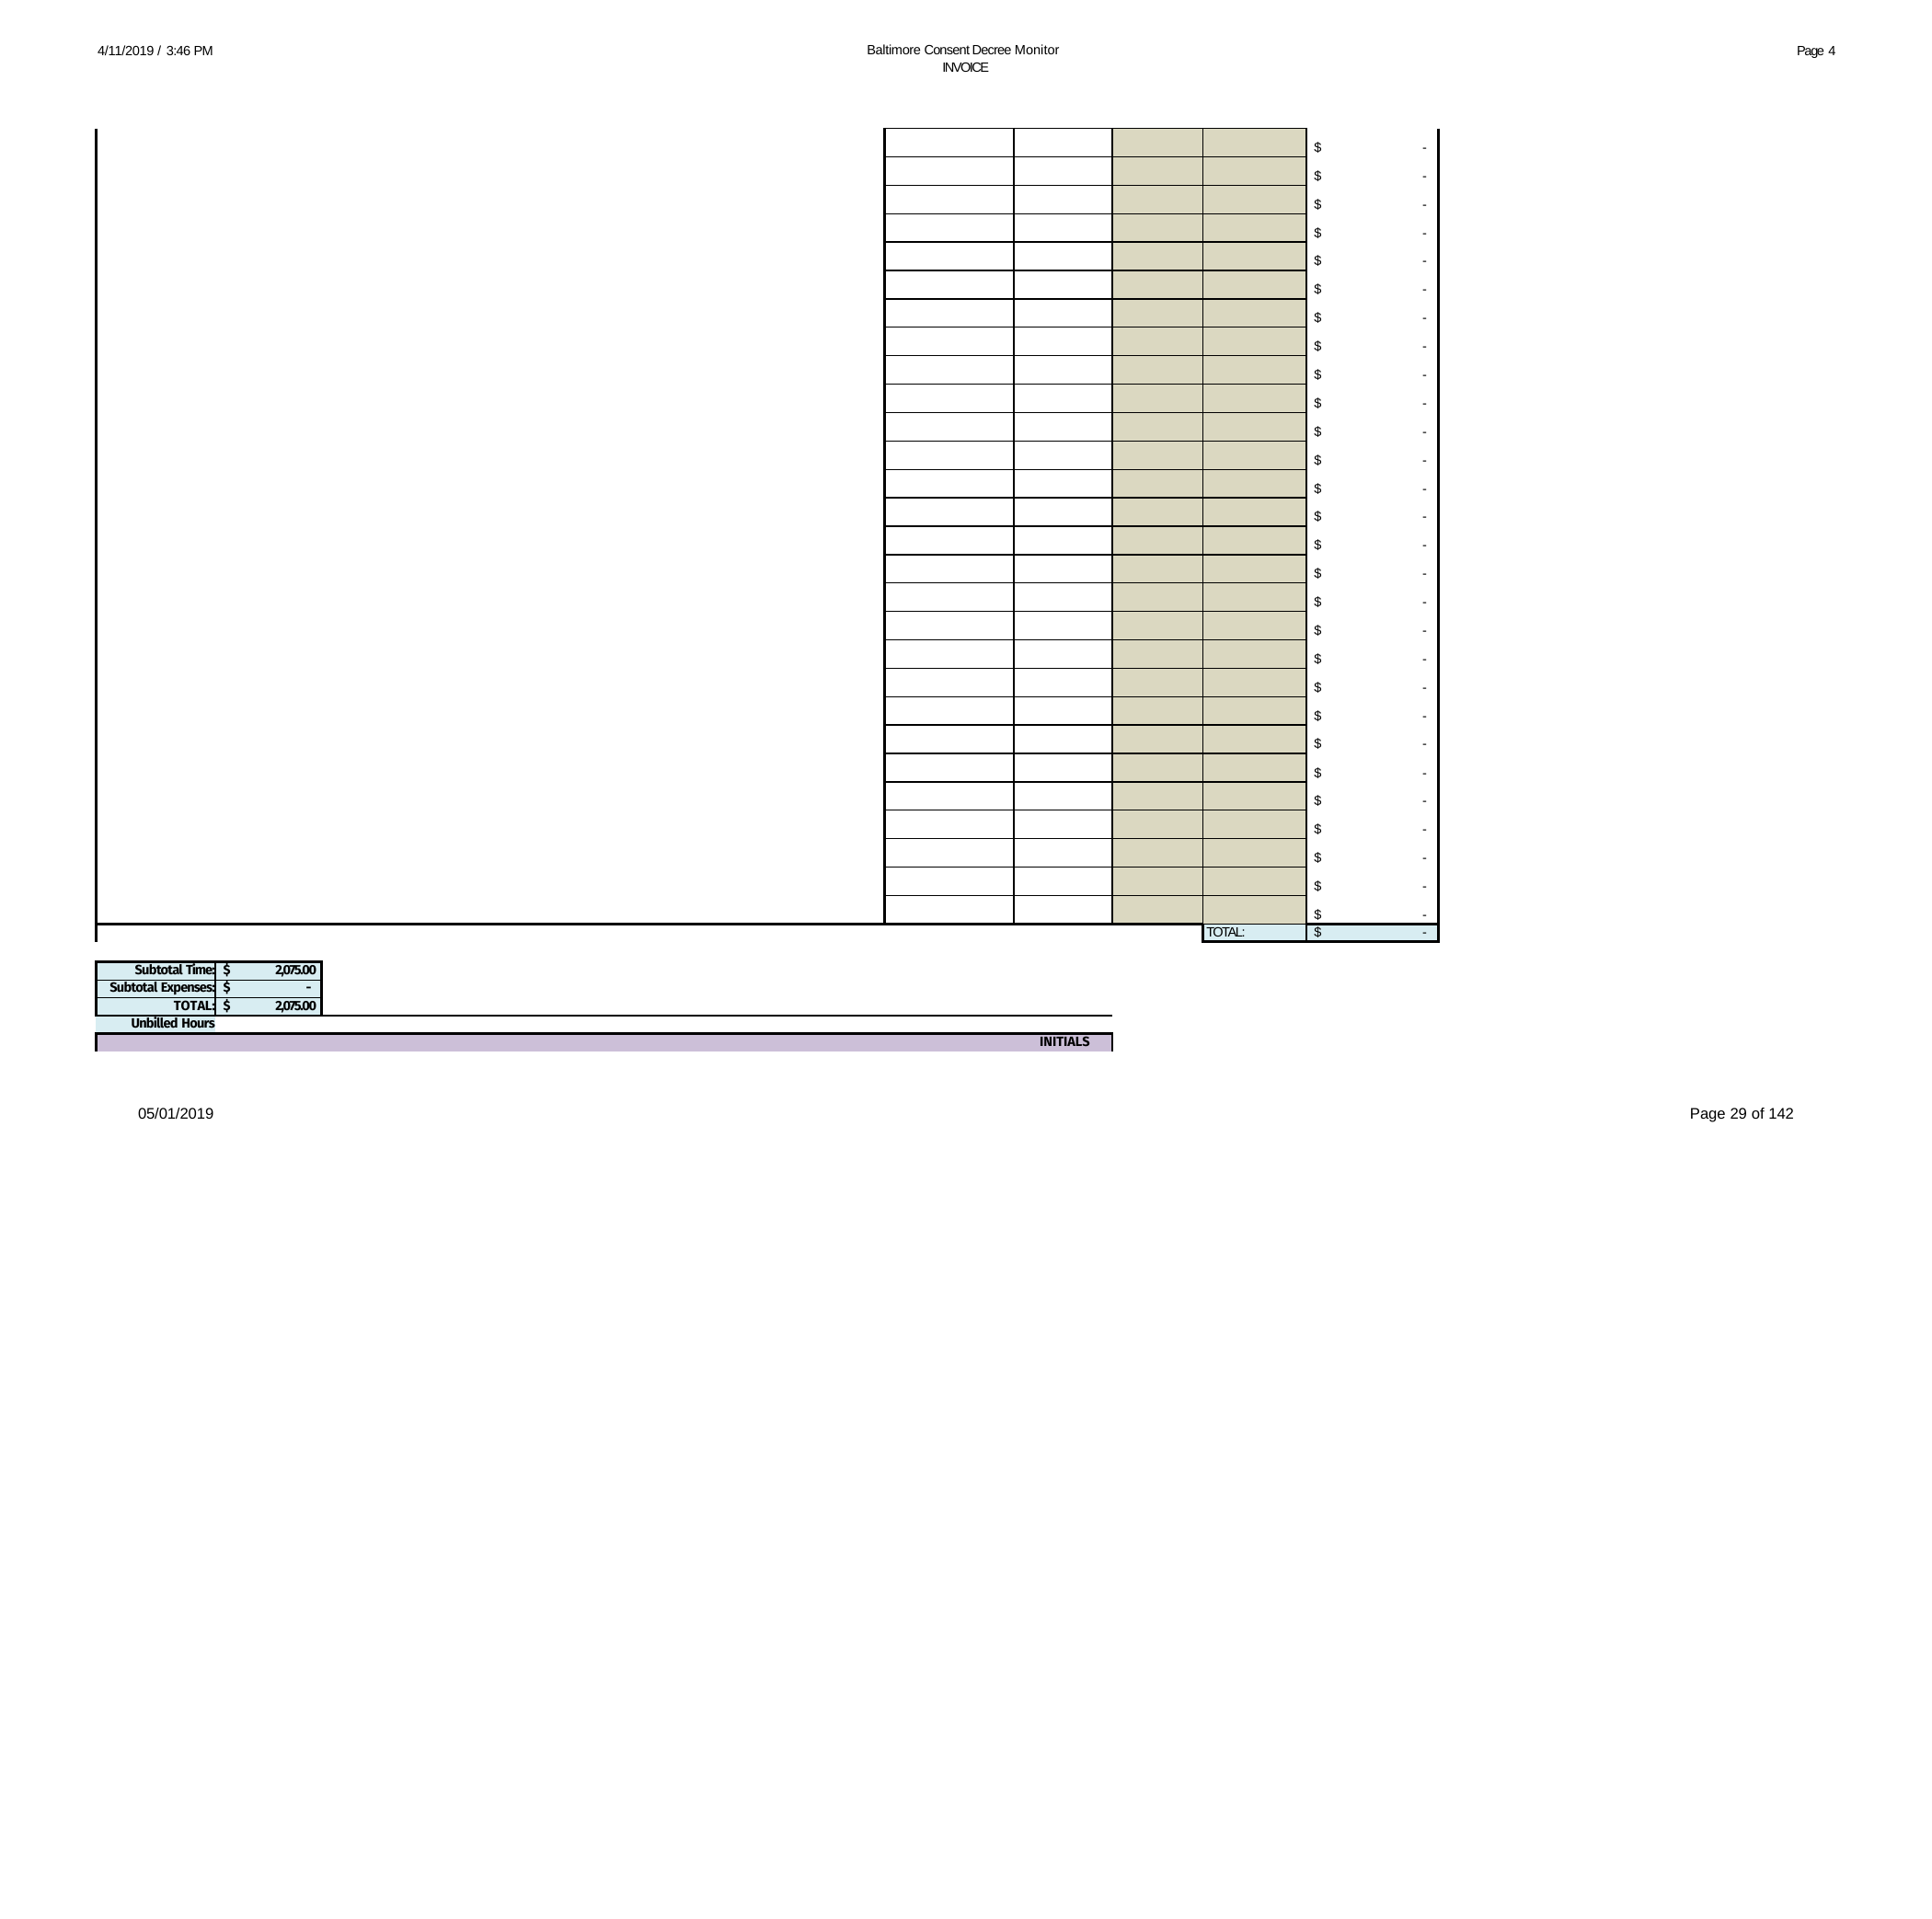

Baltimore Consent Decree Monitor  INVOICE
4/11/2019 / 3:46 PM
Page 4
|  |  |  |  |  | $ - |
| --- | --- | --- | --- | --- | --- |
|  |  |  |  |  | $ - |
|  |  |  |  |  | $ - |
|  |  |  |  |  | $ - |
|  |  |  |  |  | $ - |
|  |  |  |  |  | $ - |
|  |  |  |  |  | $ - |
|  |  |  |  |  | $ - |
|  |  |  |  |  | $ - |
|  |  |  |  |  | $ - |
|  |  |  |  |  | $ - |
|  |  |  |  |  | $ - |
|  |  |  |  |  | $ - |
|  |  |  |  |  | $ - |
|  |  |  |  |  | $ - |
|  |  |  |  |  | $ - |
|  |  |  |  |  | $ - |
|  |  |  |  |  | $ - |
|  |  |  |  |  | $ - |
|  |  |  |  |  | $ - |
|  |  |  |  |  | $ - |
|  |  |  |  |  | $ - |
|  |  |  |  |  | $ - |
|  |  |  |  |  | $ - |
|  |  |  |  |  | $ - |
|  |  |  |  |  | $ - |
|  |  |  |  |  | $ - |
|  |  |  |  |  | $ - |
|  |  |  |  | TOTAL: | $ - |
| Subtotal Time: | $ 2,075.00 |  |
| --- | --- | --- |
| Subtotal Expenses: | $ - |  |
| TOTAL: | $ 2,075.00 |  |
| Unbilled Hours |  |  |
| INITIALS |  |  |
05/01/2019
Page 29 of 142